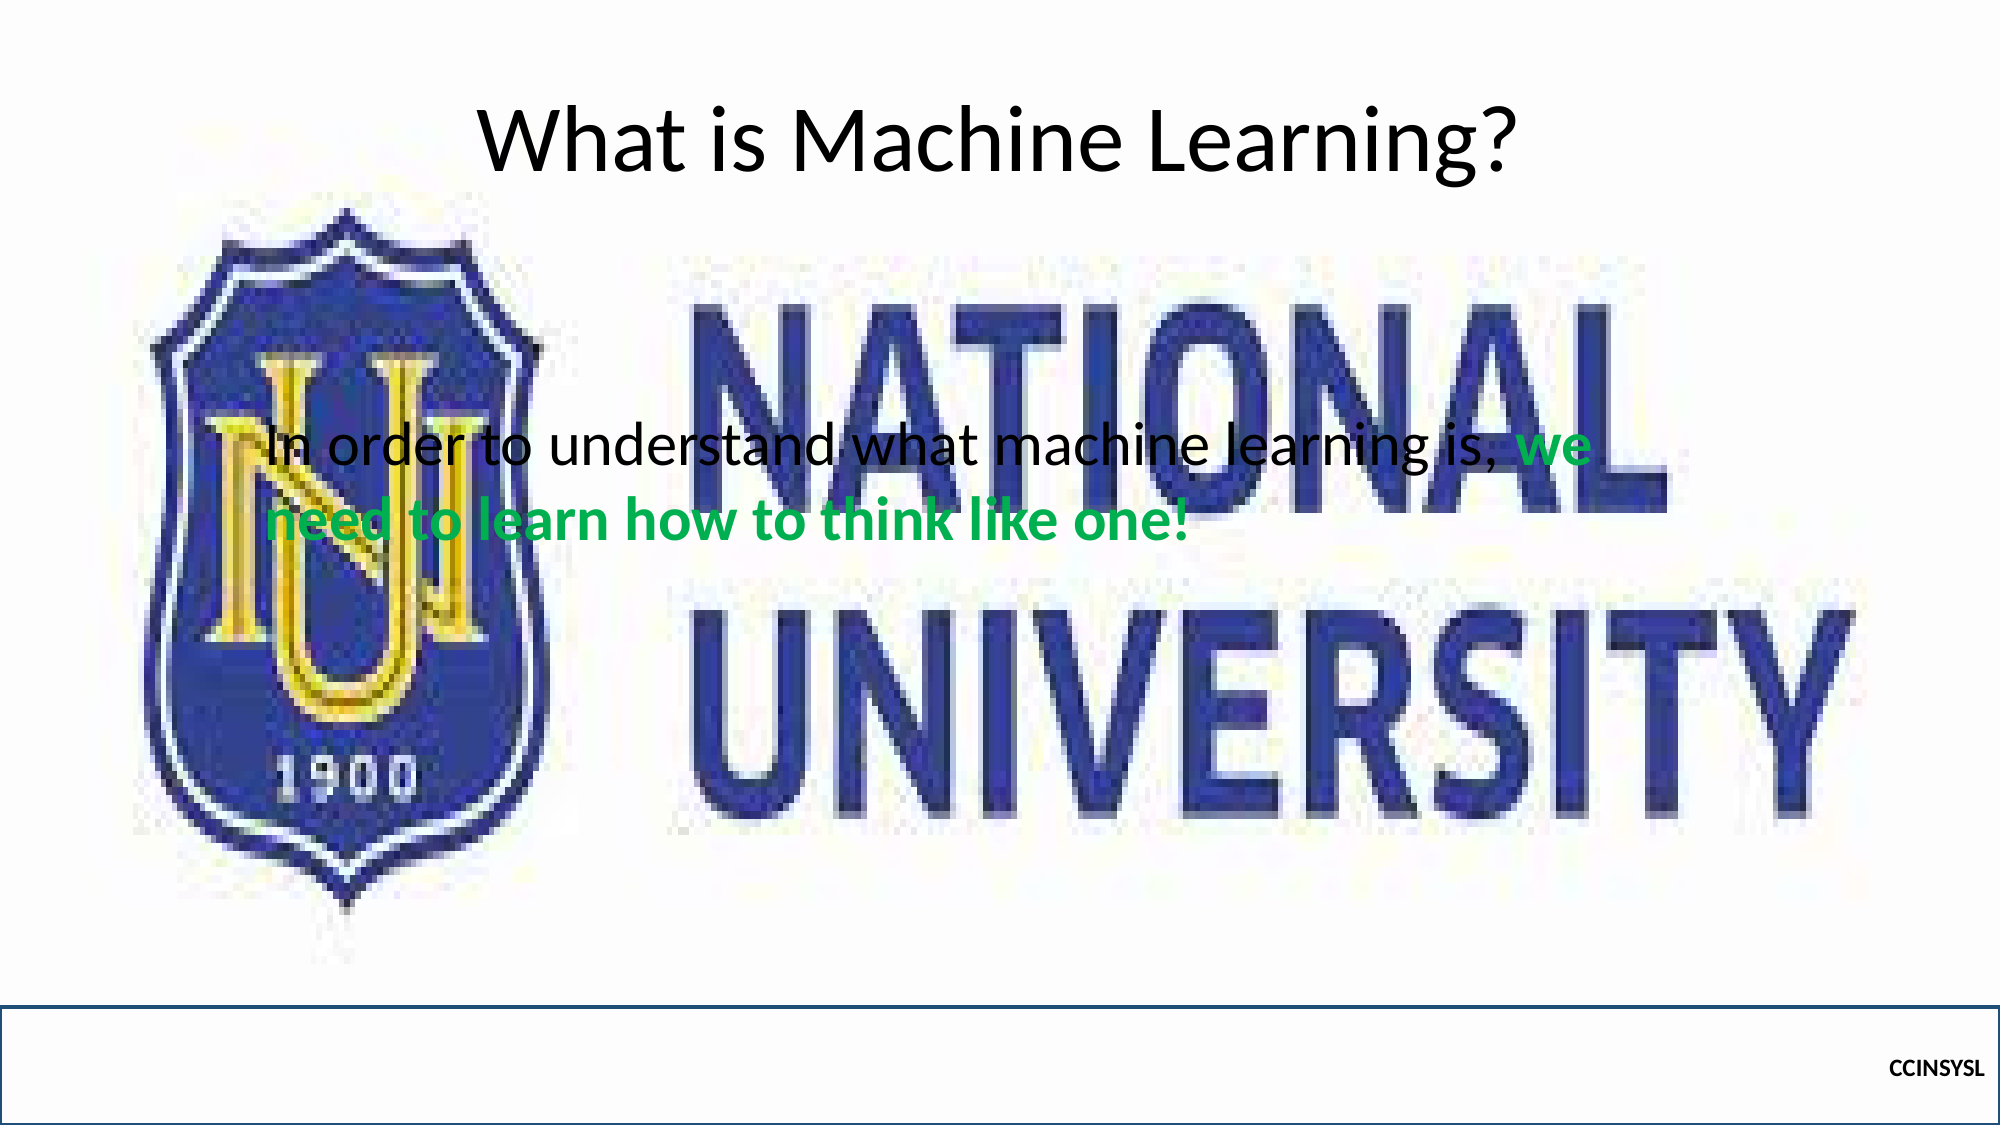

# What is Machine Learning?
In order to understand what machine learning is, we need to learn how to think like one!
CCINSYSL